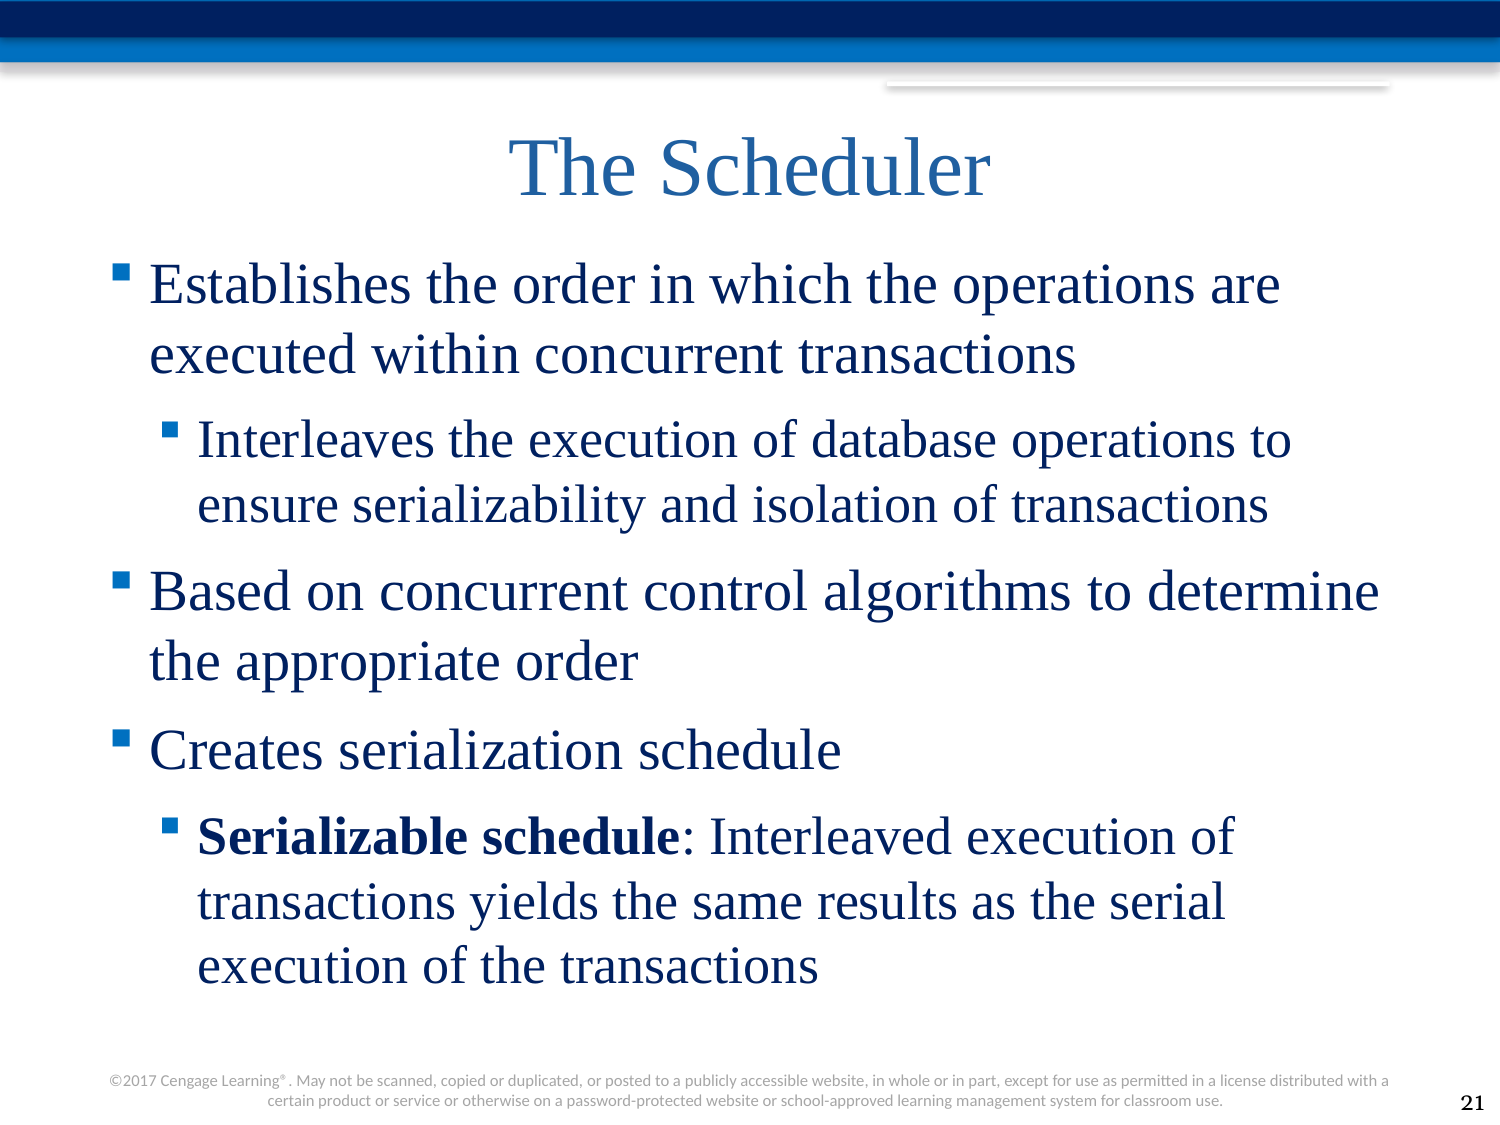

# The Scheduler
Establishes the order in which the operations are executed within concurrent transactions
Interleaves the execution of database operations to ensure serializability and isolation of transactions
Based on concurrent control algorithms to determine the appropriate order
Creates serialization schedule
Serializable schedule: Interleaved execution of transactions yields the same results as the serial execution of the transactions
21